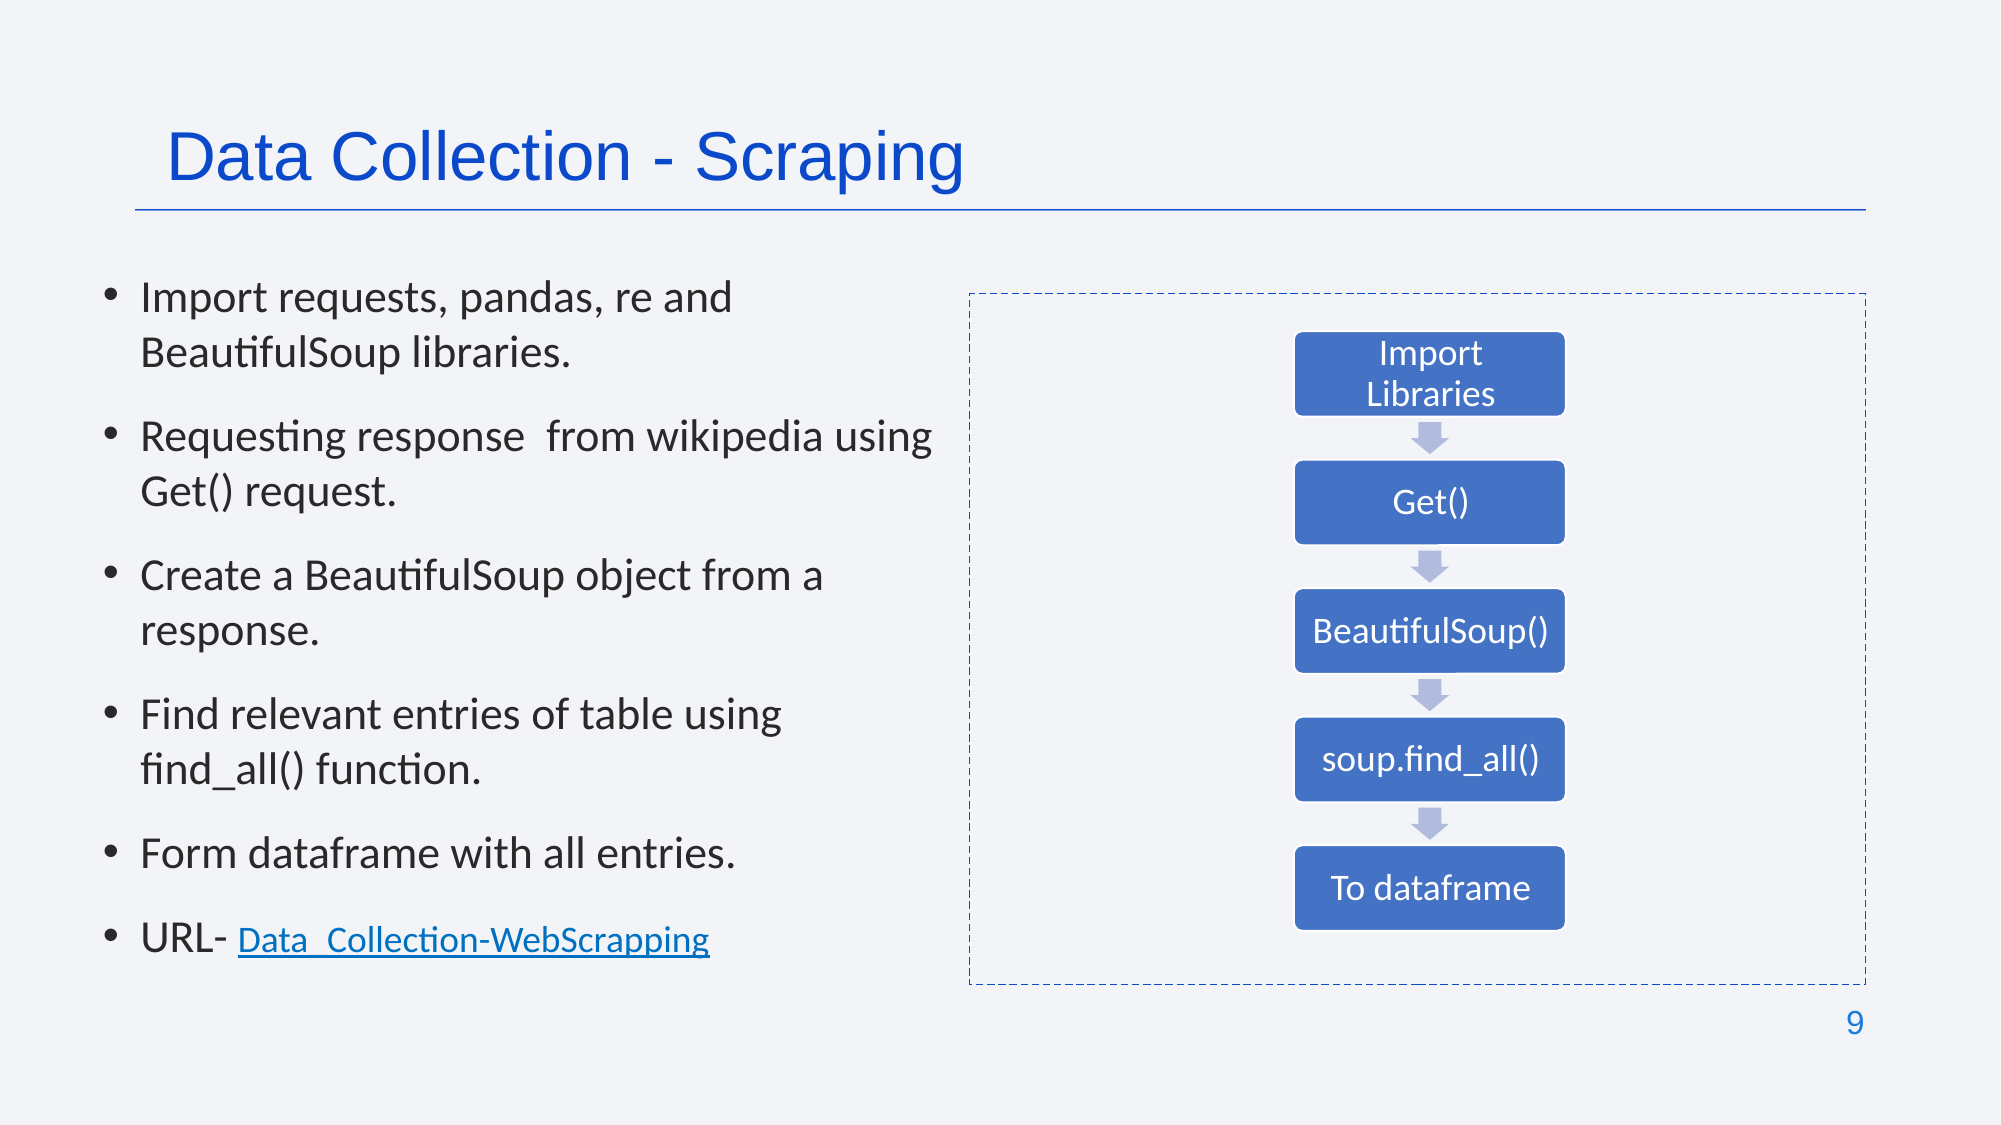

Data Collection - Scraping
Import requests, pandas, re and BeautifulSoup libraries.
Requesting response  from wikipedia using Get() request.
Create a BeautifulSoup object from a response.
Find relevant entries of table using find_all() function.
Form dataframe with all entries.
URL- Data_Collection-WebScrapping

Import Libraries

Get()

BeautifulSoup()

soup.find_all()

To dataframe
9